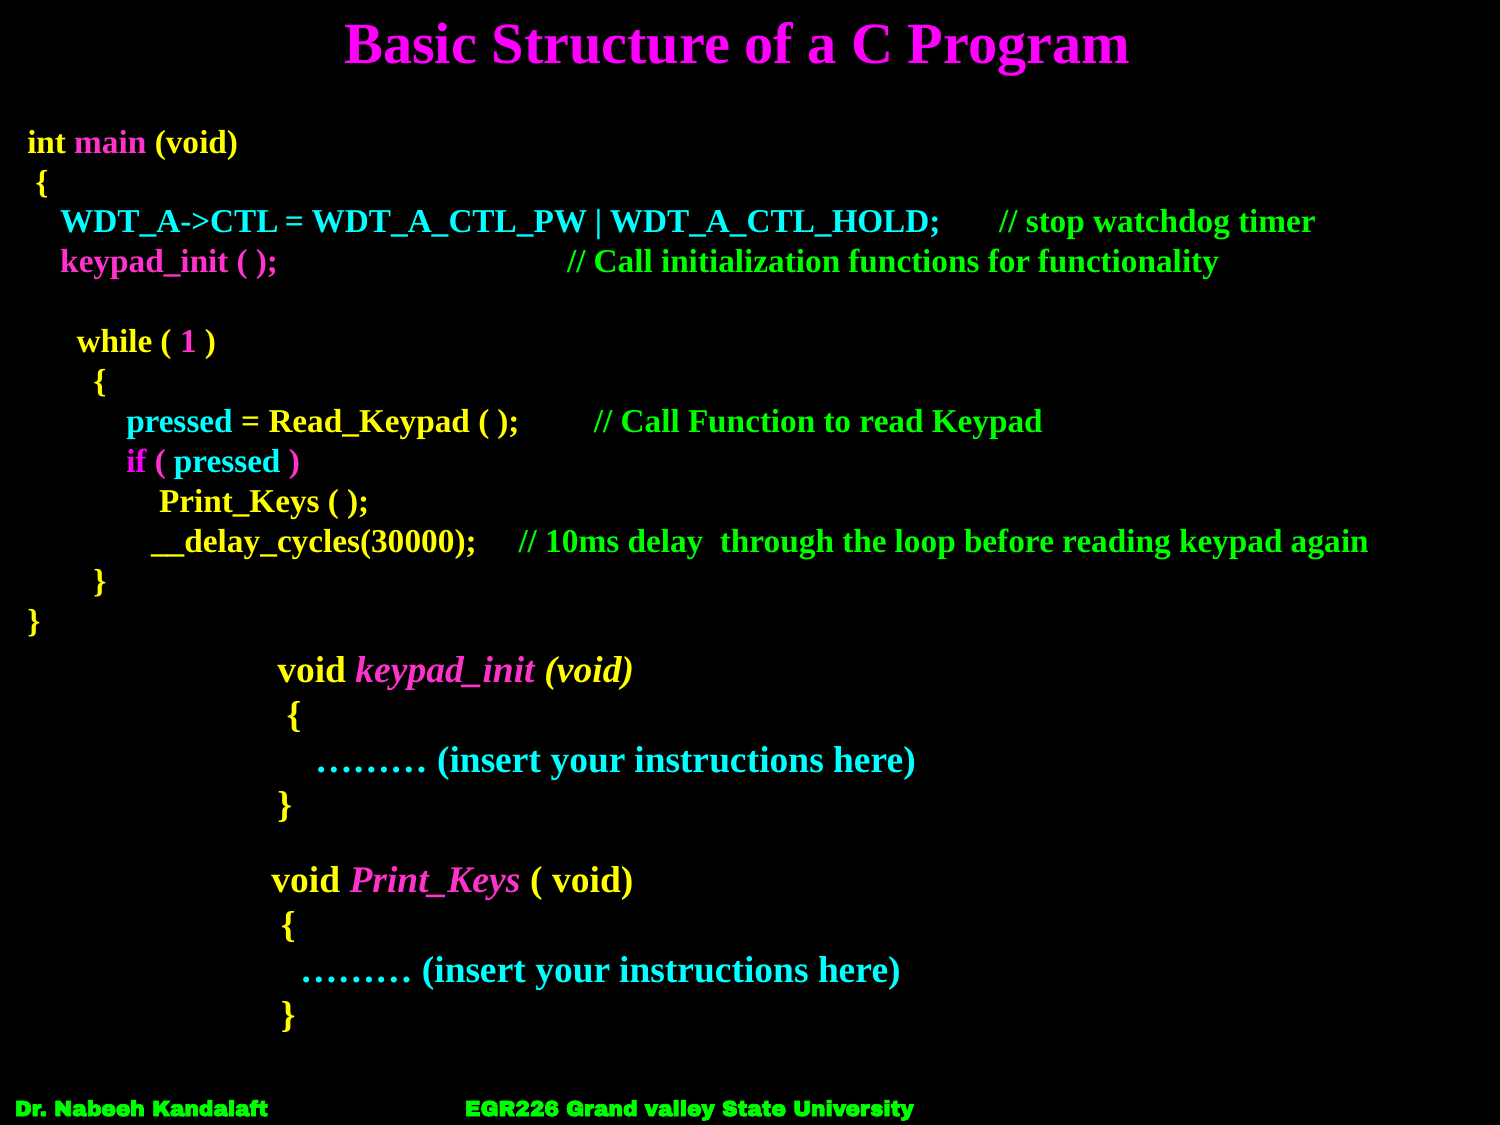

Basic Structure of a C Program
int main (void)
 {
    WDT_A->CTL = WDT_A_CTL_PW | WDT_A_CTL_HOLD;       // stop watchdog timer
    keypad_init ( );                                   // Call initialization functions for functionality

      while ( 1 )
        {
            pressed = Read_Keypad ( );         // Call Function to read Keypad
            if ( pressed )
                Print_Keys ( );
               __delay_cycles(30000);     // 10ms delay  through the loop before reading keypad again
        }
}
void keypad_init (void)
 {
    ……… (insert your instructions here)
}
void Print_Keys ( void)
 {
   ……… (insert your instructions here)
 }
Dr. Nabeeh Kandalaft		EGR226 Grand valley State University